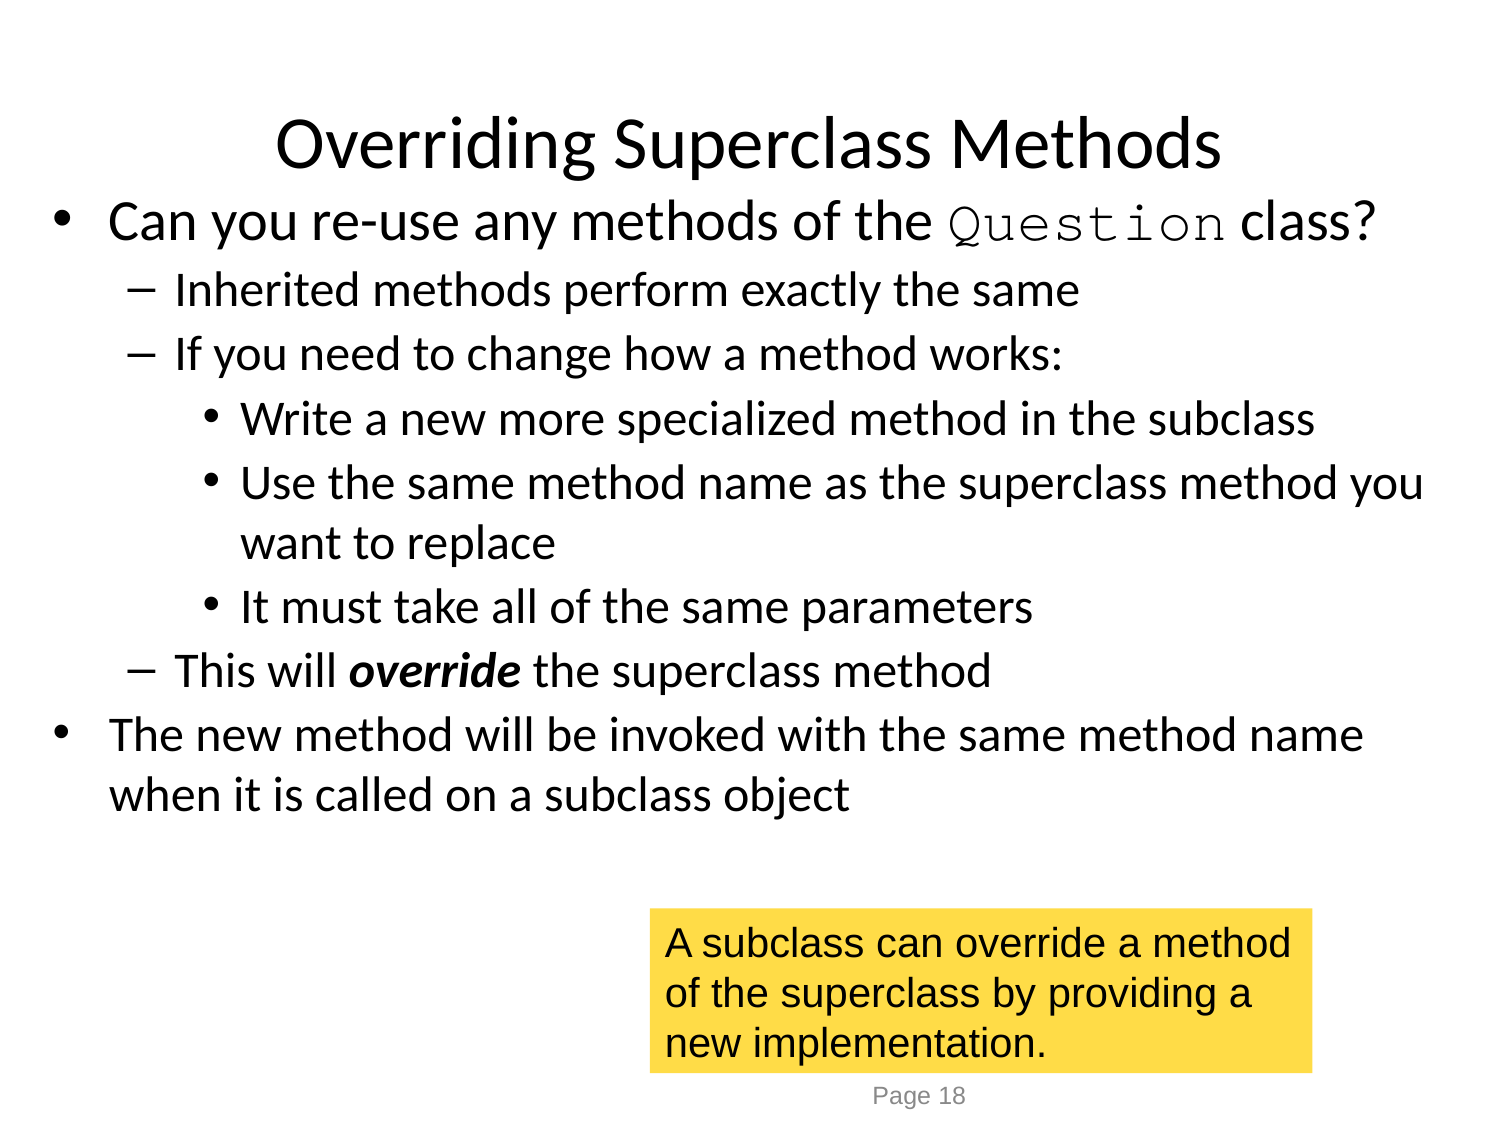

# Overriding Superclass Methods
Can you re-use any methods of the Question class?
Inherited methods perform exactly the same
If you need to change how a method works:
Write a new more specialized method in the subclass
Use the same method name as the superclass method you want to replace
It must take all of the same parameters
This will override the superclass method
The new method will be invoked with the same method name when it is called on a subclass object

A subclass can override a method of the superclass by providing a new implementation.
Page 18